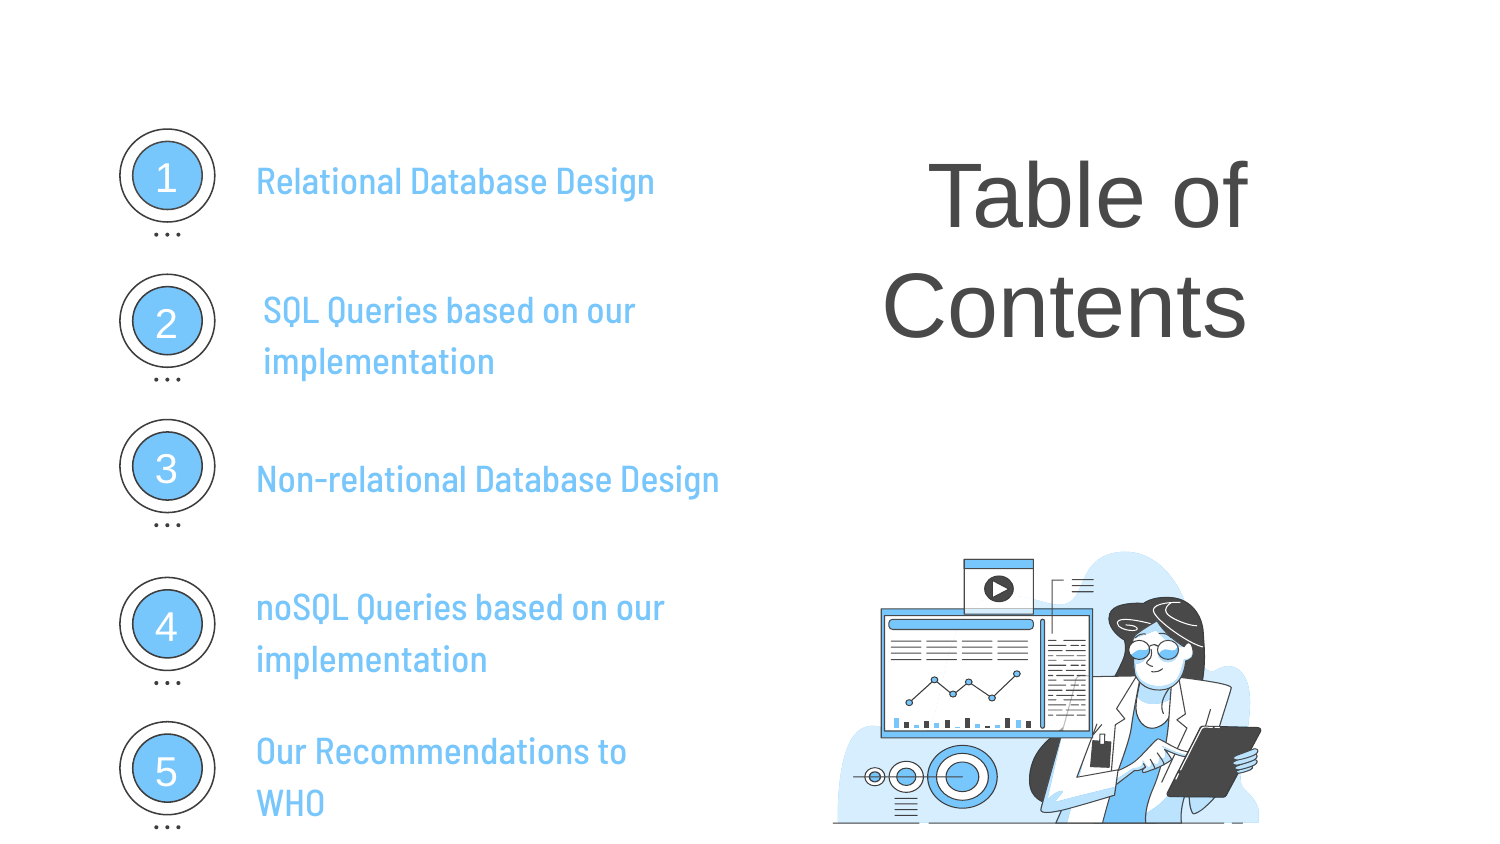

# Table of Contents

Relational Database Design
1
SQL Queries based on our implementation

2

Non-relational Database Design
3

noSQL Queries based on our implementation

4
Our Recommendations to WHO

5